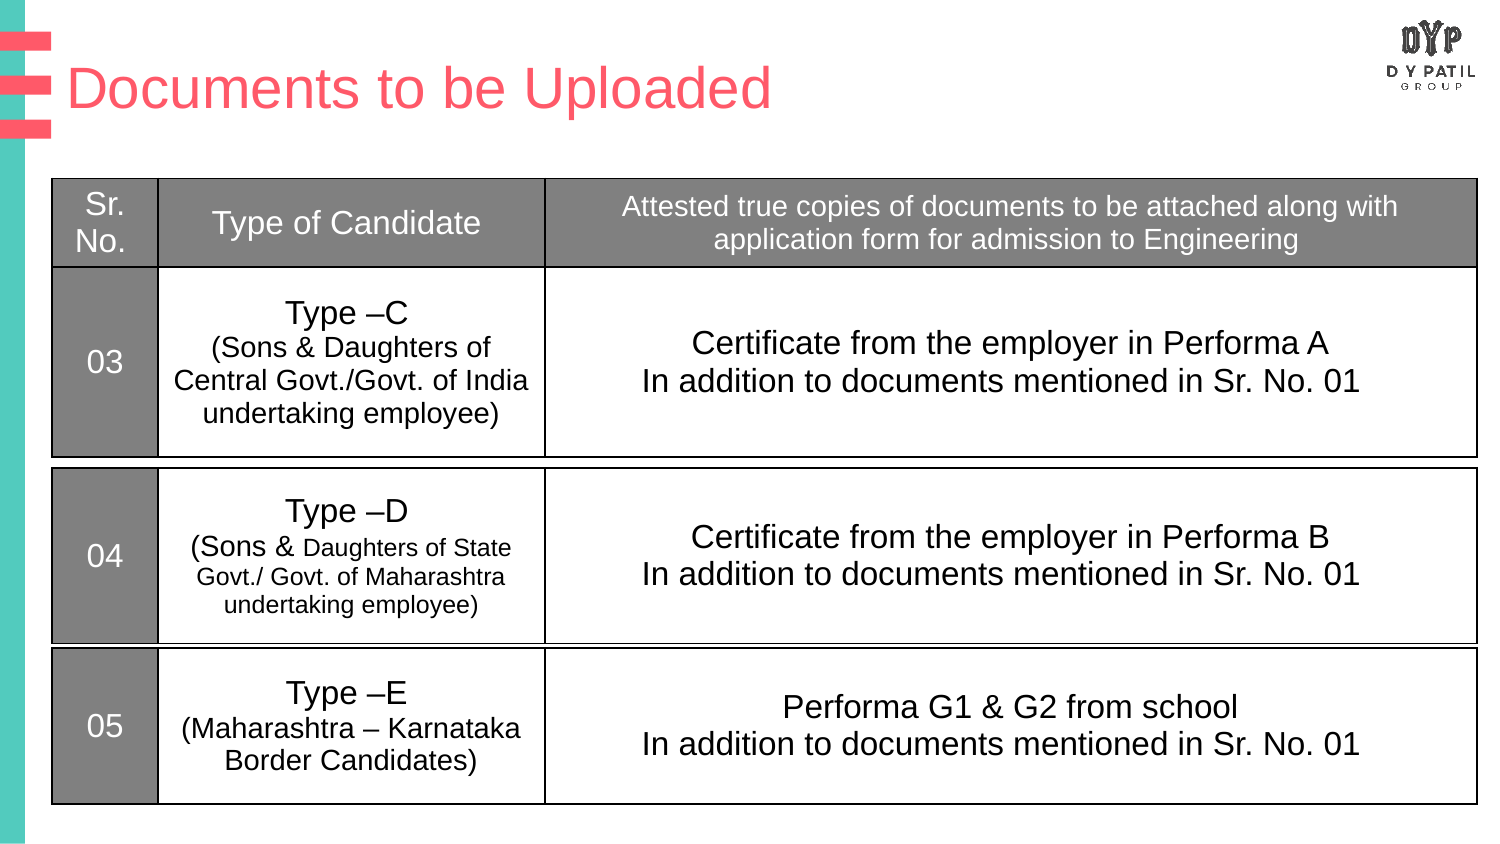

Documents to be Uploaded
| Sr. No. | Type of Candidate | Attested true copies of documents to be attached along with application form for admission to Engineering |
| --- | --- | --- |
| 03 | Type –C (Sons & Daughters of Central Govt./Govt. of India undertaking employee) | Certificate from the employer in Performa A In addition to documents mentioned in Sr. No. 01 |
| 04 | Type –D (Sons & Daughters of State Govt./ Govt. of Maharashtra undertaking employee) | Certificate from the employer in Performa B In addition to documents mentioned in Sr. No. 01 |
| --- | --- | --- |
| 05 | Type –E (Maharashtra – Karnataka Border Candidates) | Performa G1 & G2 from school In addition to documents mentioned in Sr. No. 01 |
| --- | --- | --- |